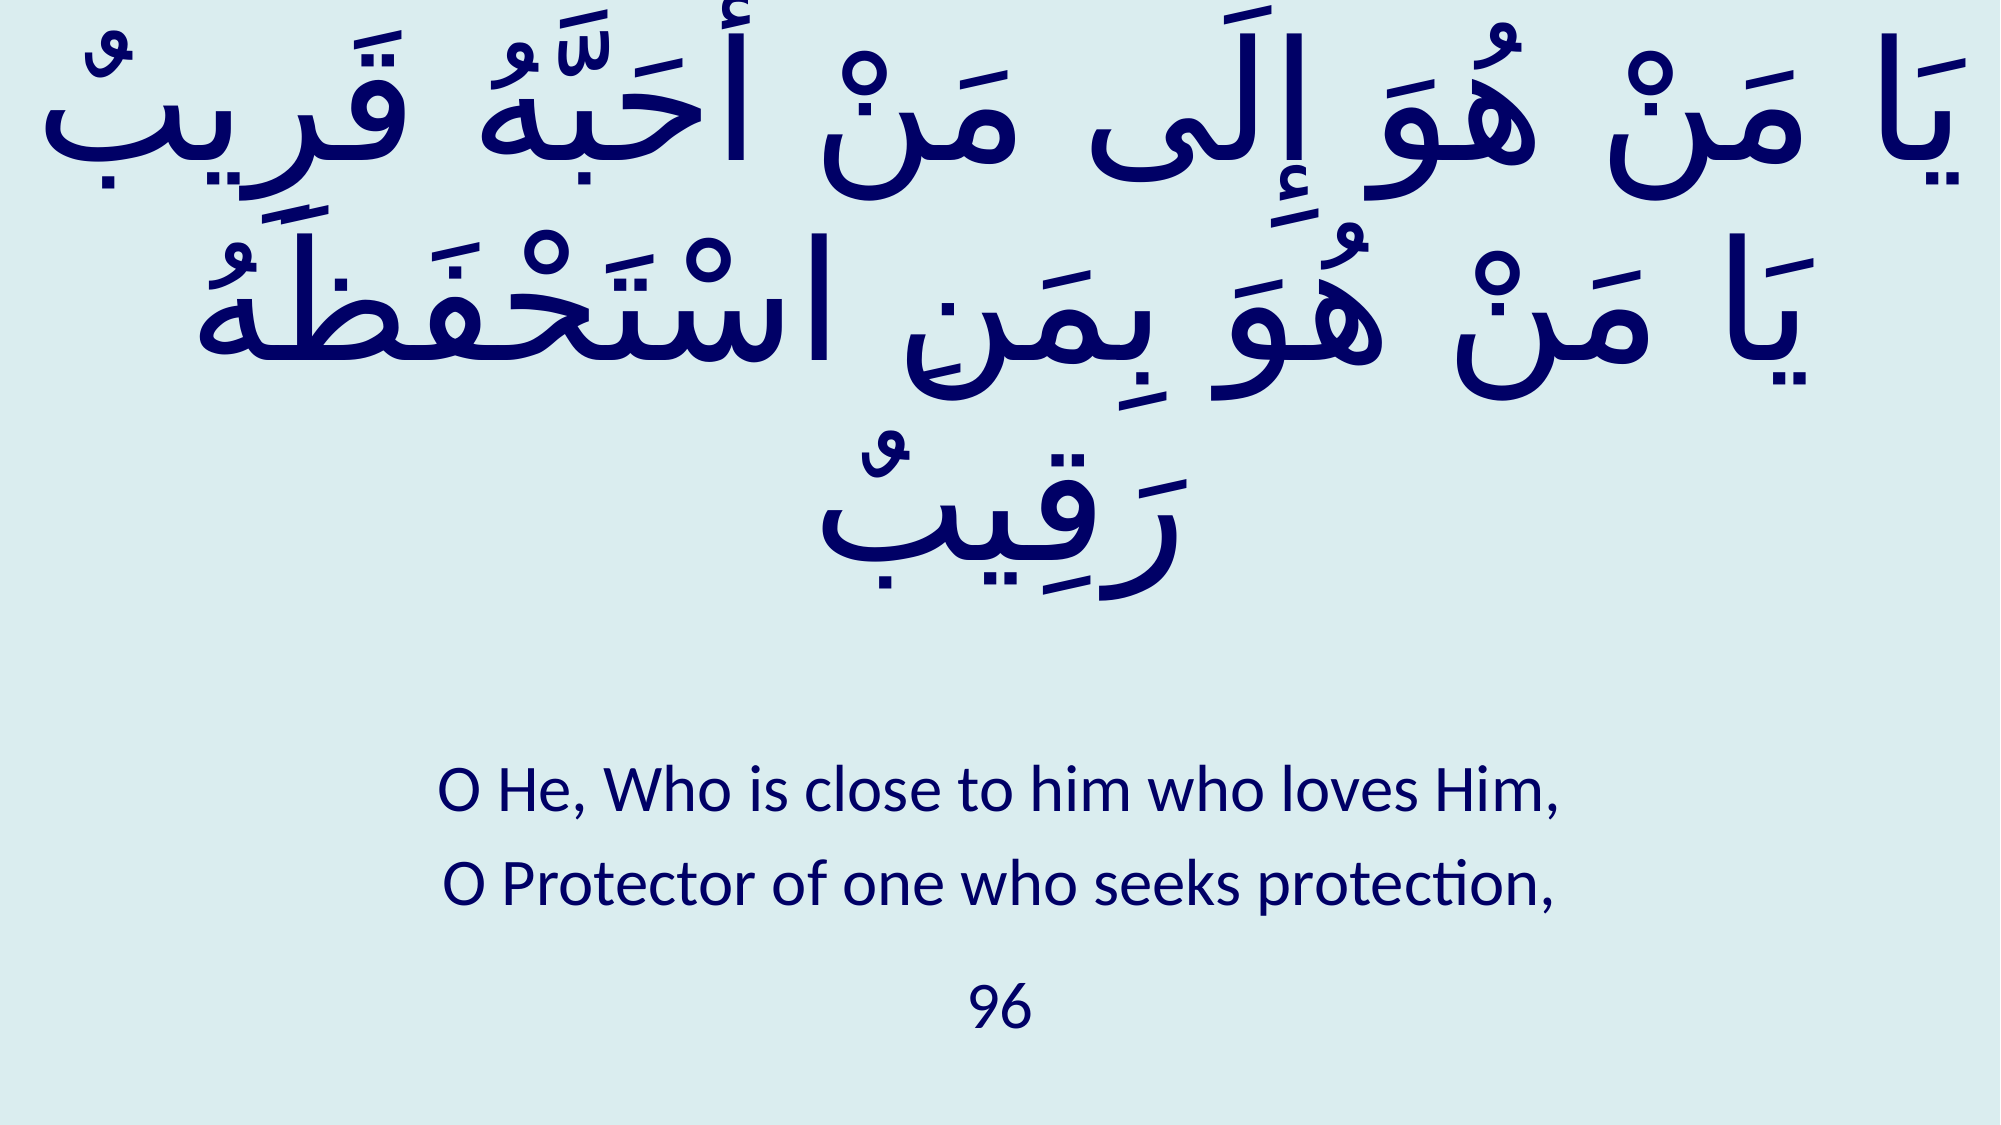

# يَا مَنْ هُوَ إِلَى مَنْ أَحَبَّهُ قَرِيبٌ يَا مَنْ هُوَ بِمَنِ اسْتَحْفَظَهُ رَقِيبٌ
O He, Who is close to him who loves Him,
O Protector of one who seeks protection,
96